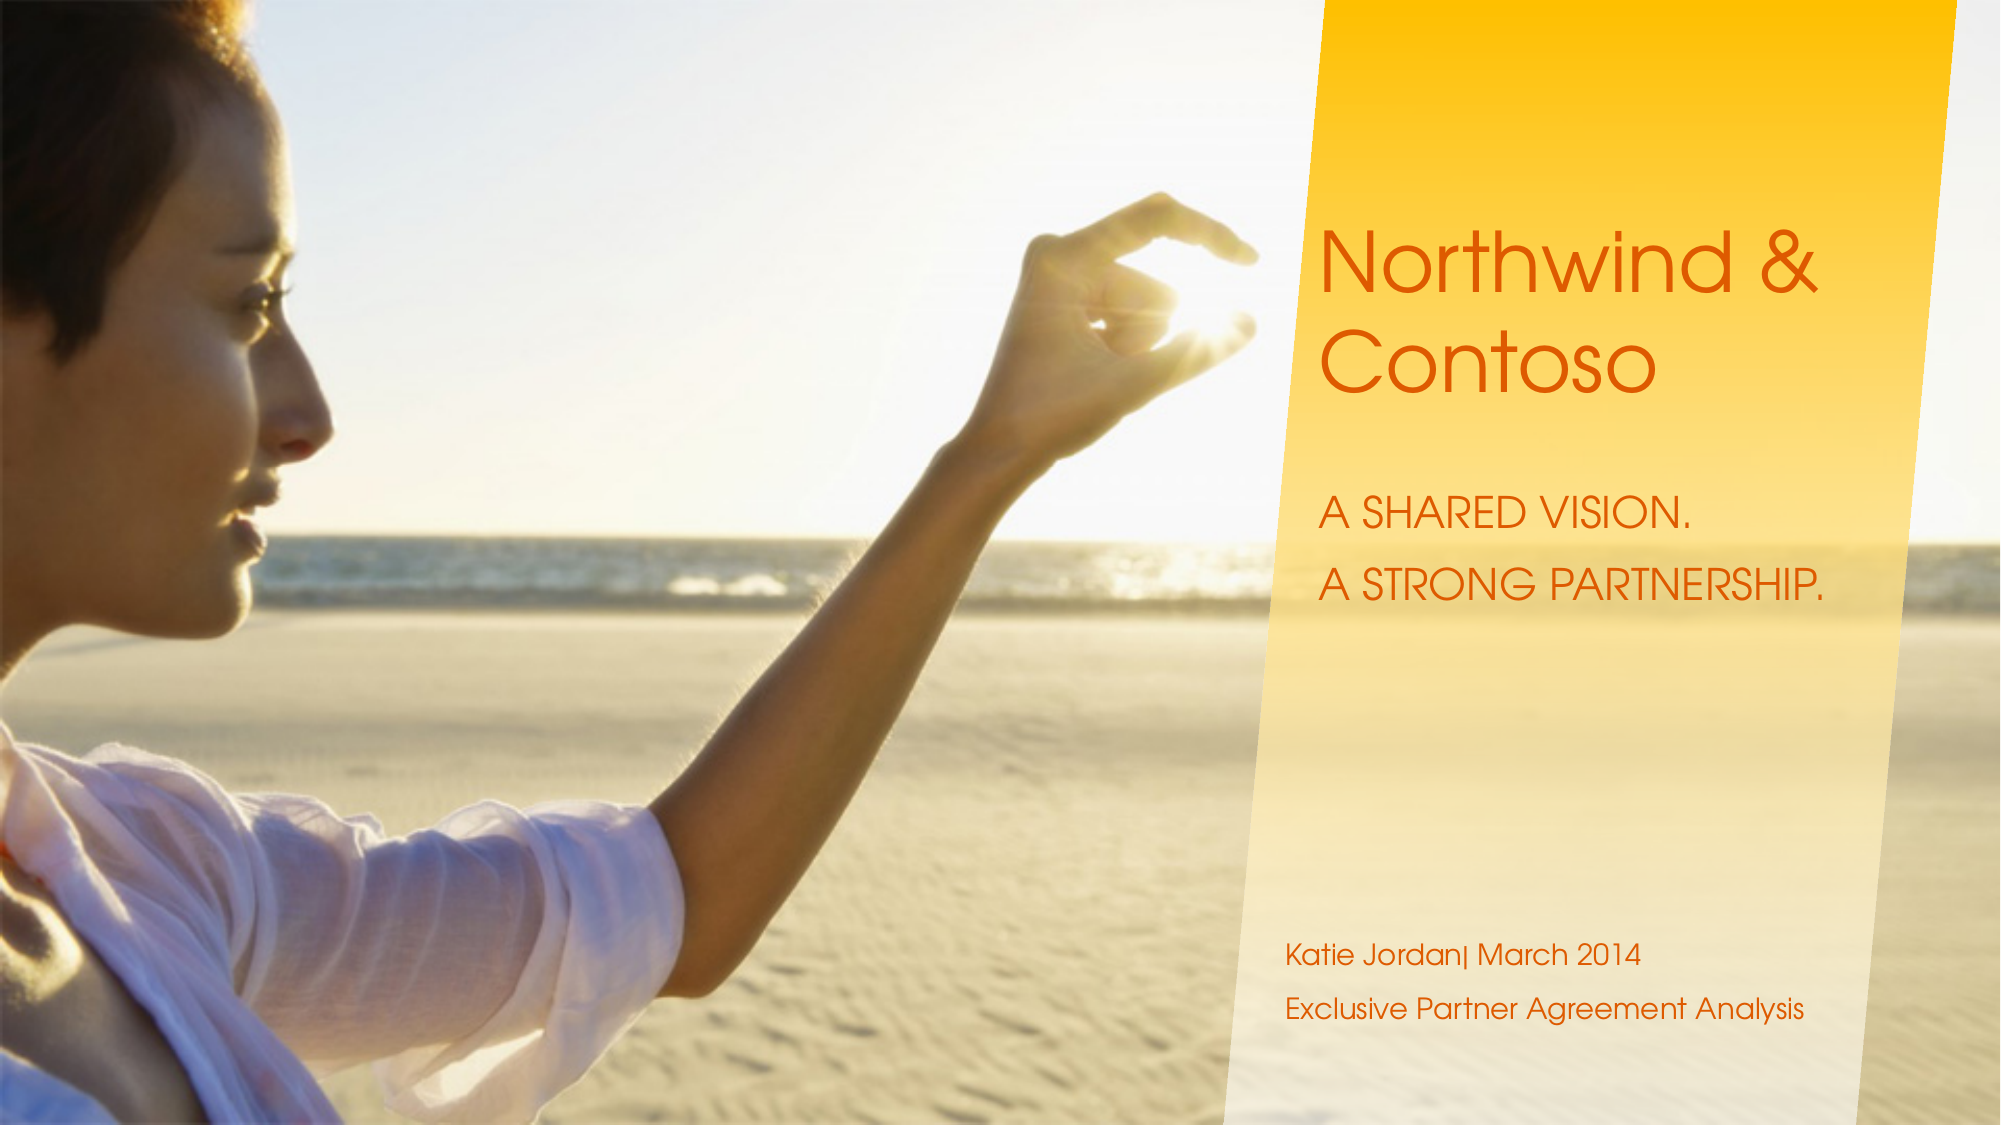

# Northwind & Contoso
A shared vision.
A strong partnership.
Katie Jordan| March 2014
Exclusive Partner Agreement Analysis